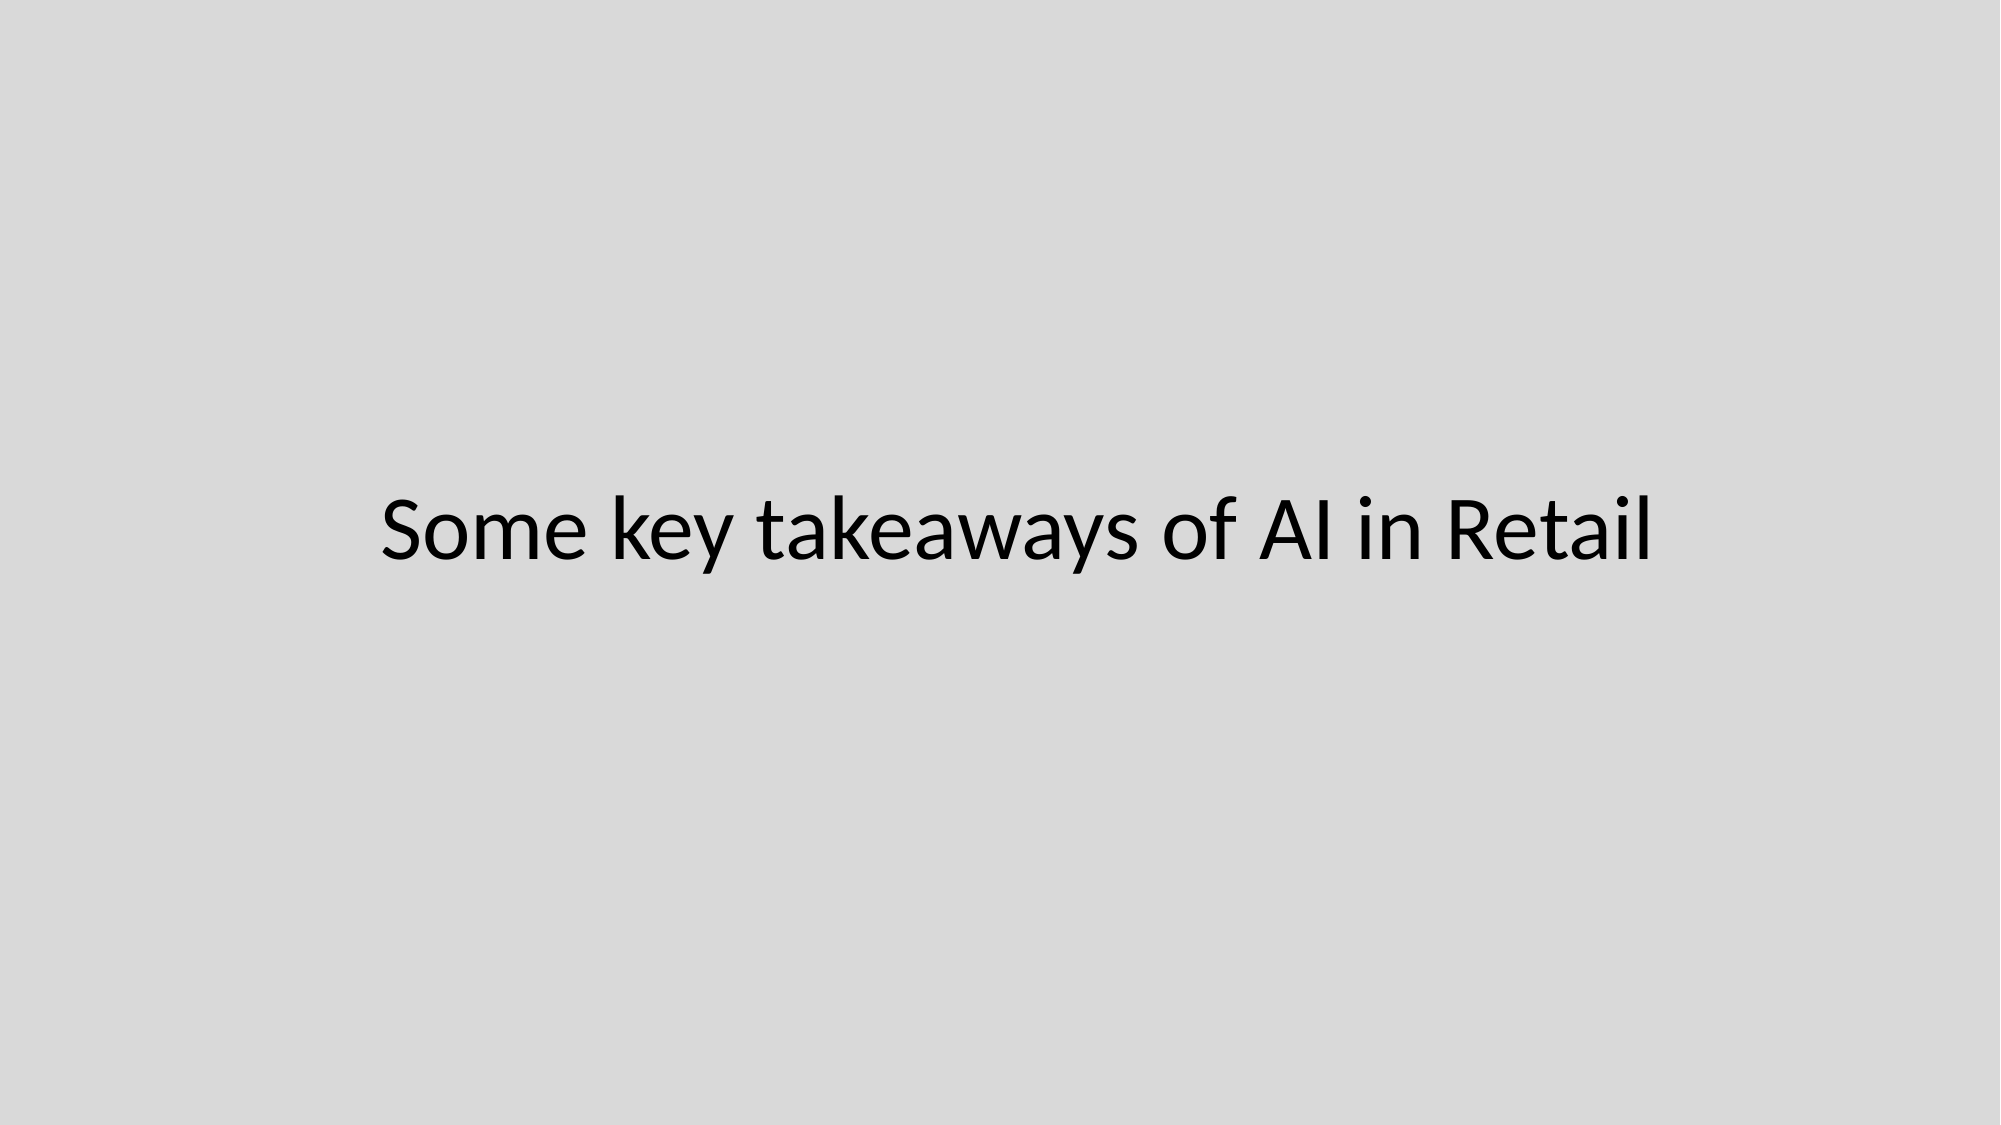

# Some key takeaways of AI in Retail